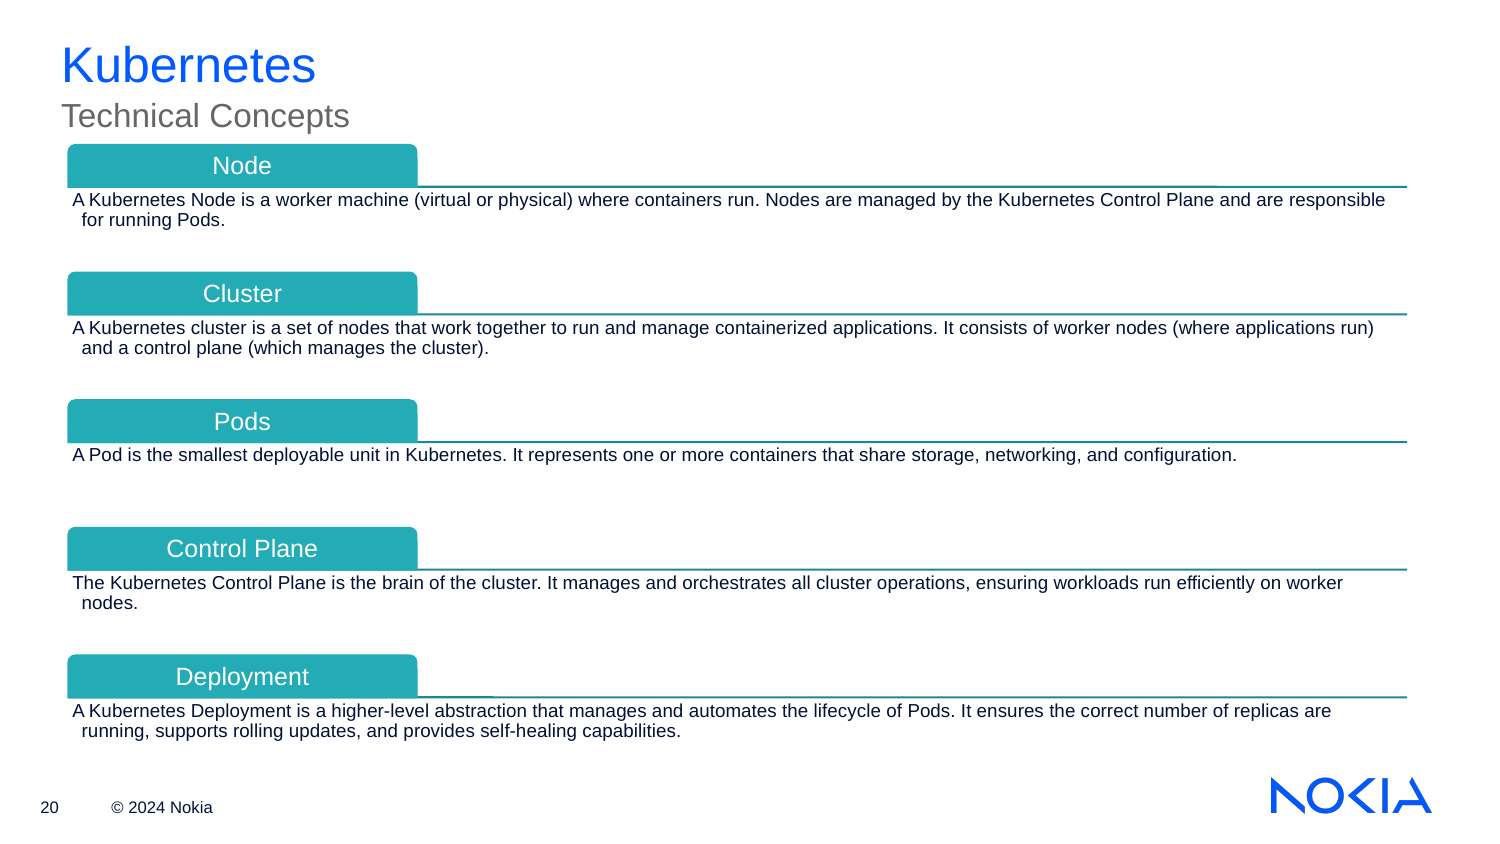

Kubernetes
Technical Concepts

Node
A Kubernetes Node is a worker machine (virtual or physical) where containers run. Nodes are managed by the Kubernetes Control Plane and are responsible for running Pods.

Cluster
A Kubernetes cluster is a set of nodes that work together to run and manage containerized applications. It consists of worker nodes (where applications run) and a control plane (which manages the cluster).

Pods
A Pod is the smallest deployable unit in Kubernetes. It represents one or more containers that share storage, networking, and configuration.

Control Plane
The Kubernetes Control Plane is the brain of the cluster. It manages and orchestrates all cluster operations, ensuring workloads run efficiently on worker nodes.

Deployment
A Kubernetes Deployment is a higher-level abstraction that manages and automates the lifecycle of Pods. It ensures the correct number of replicas are running, supports rolling updates, and provides self-healing capabilities.